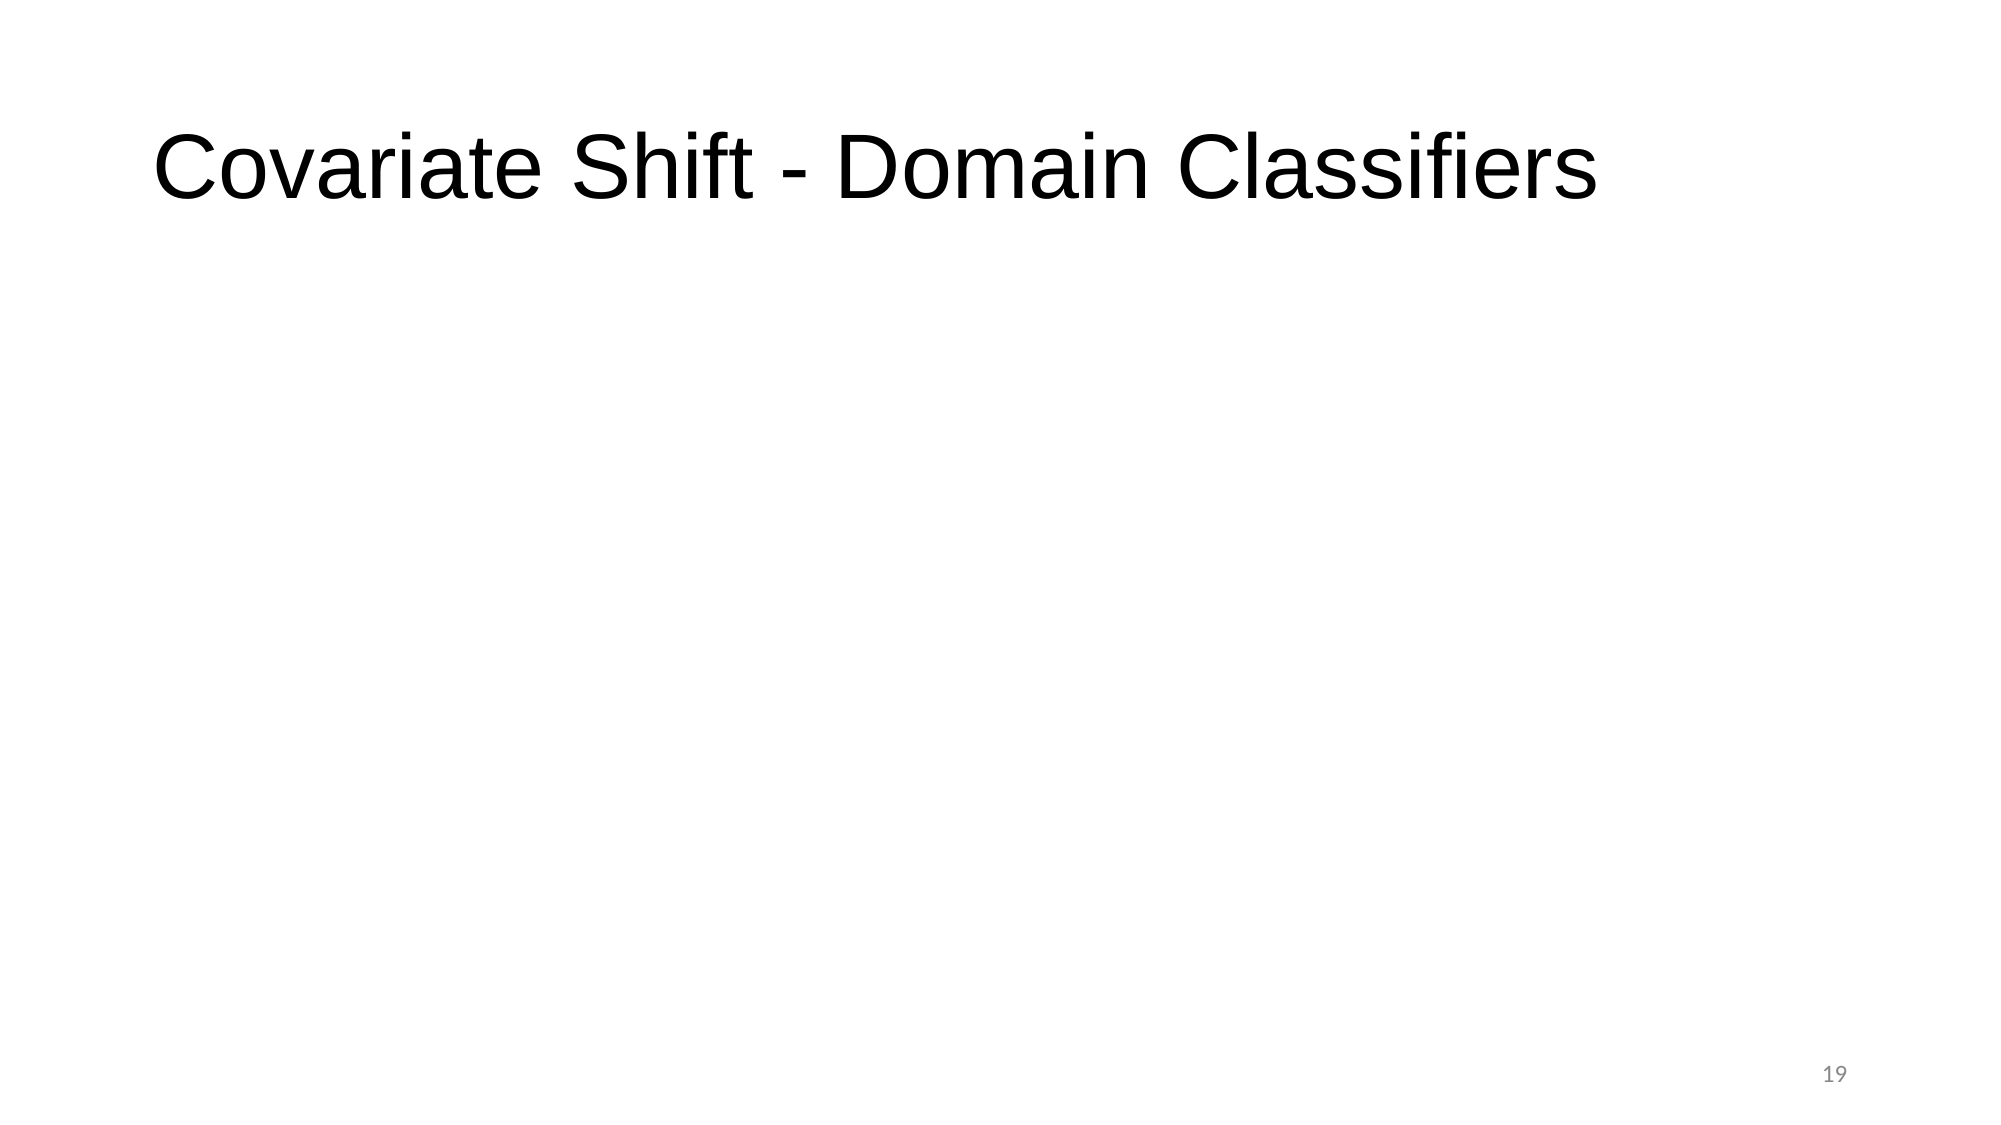

# Covariate Shift - Domain Classifiers
19